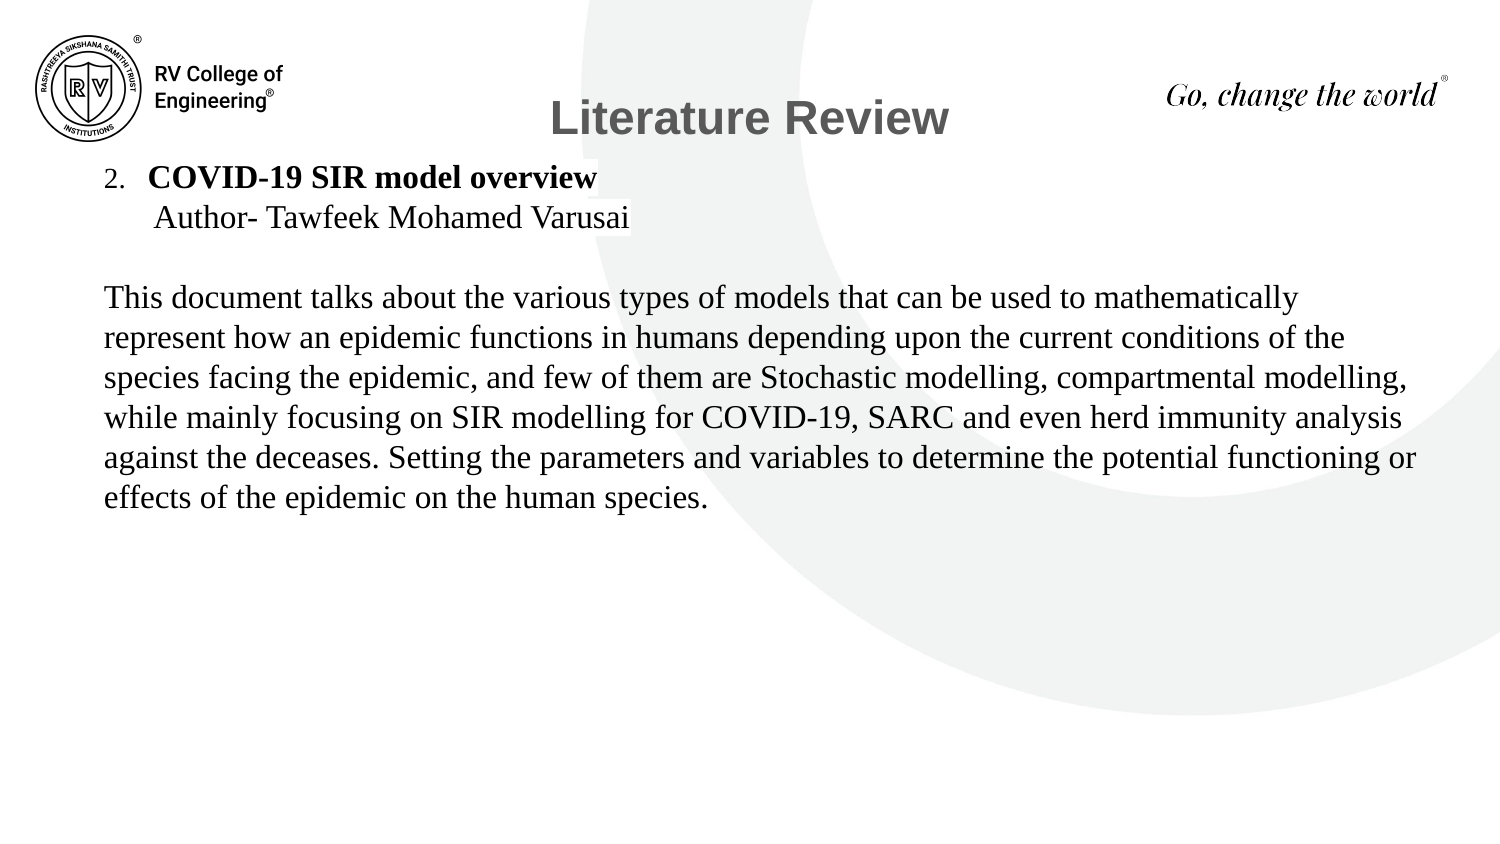

# Literature Review
2.   COVID-19 SIR model overview
      Author- Tawfeek Mohamed Varusai

This document talks about the various types of models that can be used to mathematically represent how an epidemic functions in humans depending upon the current conditions of the species facing the epidemic, and few of them are Stochastic modelling, compartmental modelling, while mainly focusing on SIR modelling for COVID-19, SARC and even herd immunity analysis against the deceases. Setting the parameters and variables to determine the potential functioning or effects of the epidemic on the human species.